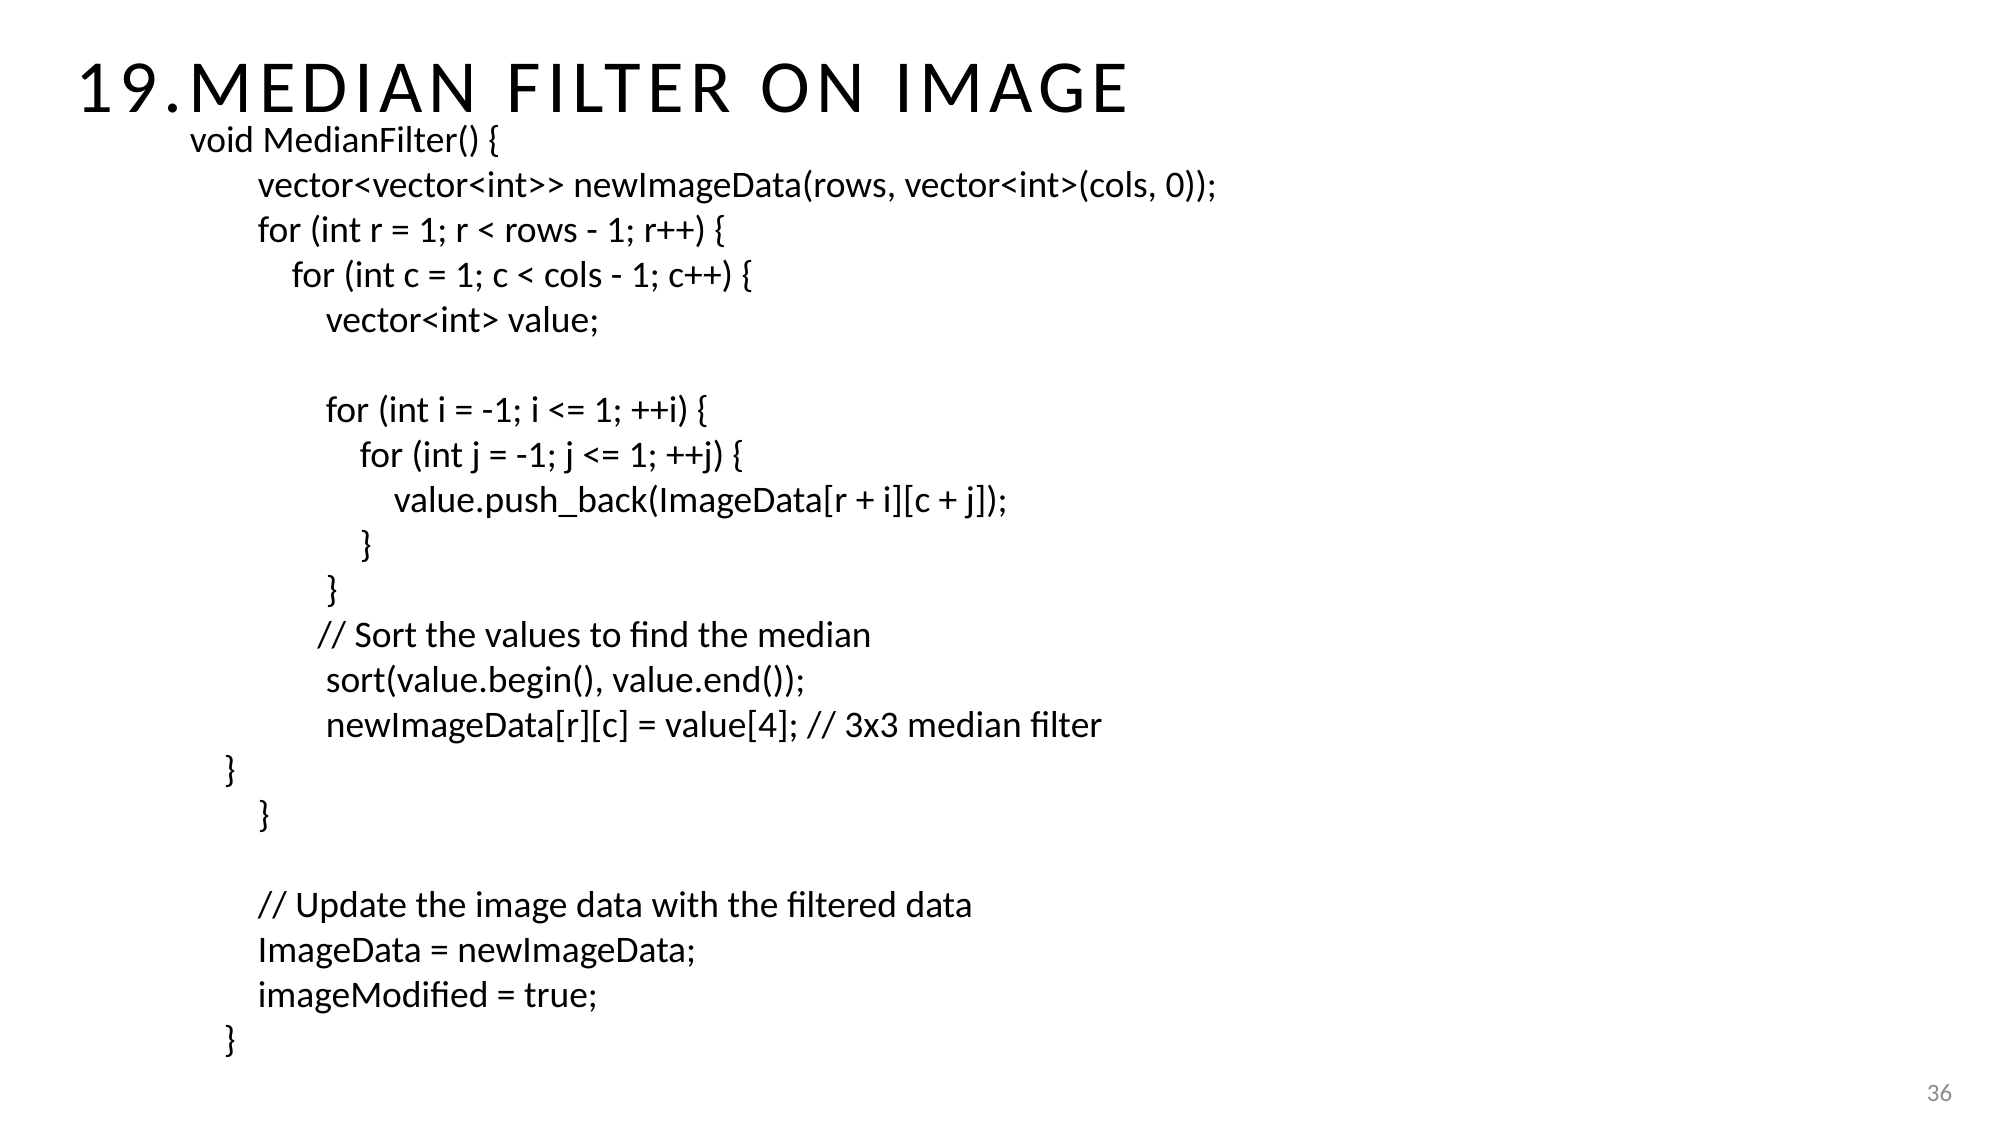

# 19.Median filter on IMAGE
void MedianFilter() {
        vector<vector<int>> newImageData(rows, vector<int>(cols, 0));
        for (int r = 1; r < rows - 1; r++) {
            for (int c = 1; c < cols - 1; c++) {
                vector<int> value;

                for (int i = -1; i <= 1; ++i) {
                    for (int j = -1; j <= 1; ++j) {
                        value.push_back(ImageData[r + i][c + j]);
                    }
                }
               // Sort the values to find the median
                sort(value.begin(), value.end());
                newImageData[r][c] = value[4]; // 3x3 median filter
    }
        }

        // Update the image data with the filtered data
        ImageData = newImageData;
        imageModified = true;
    }

36